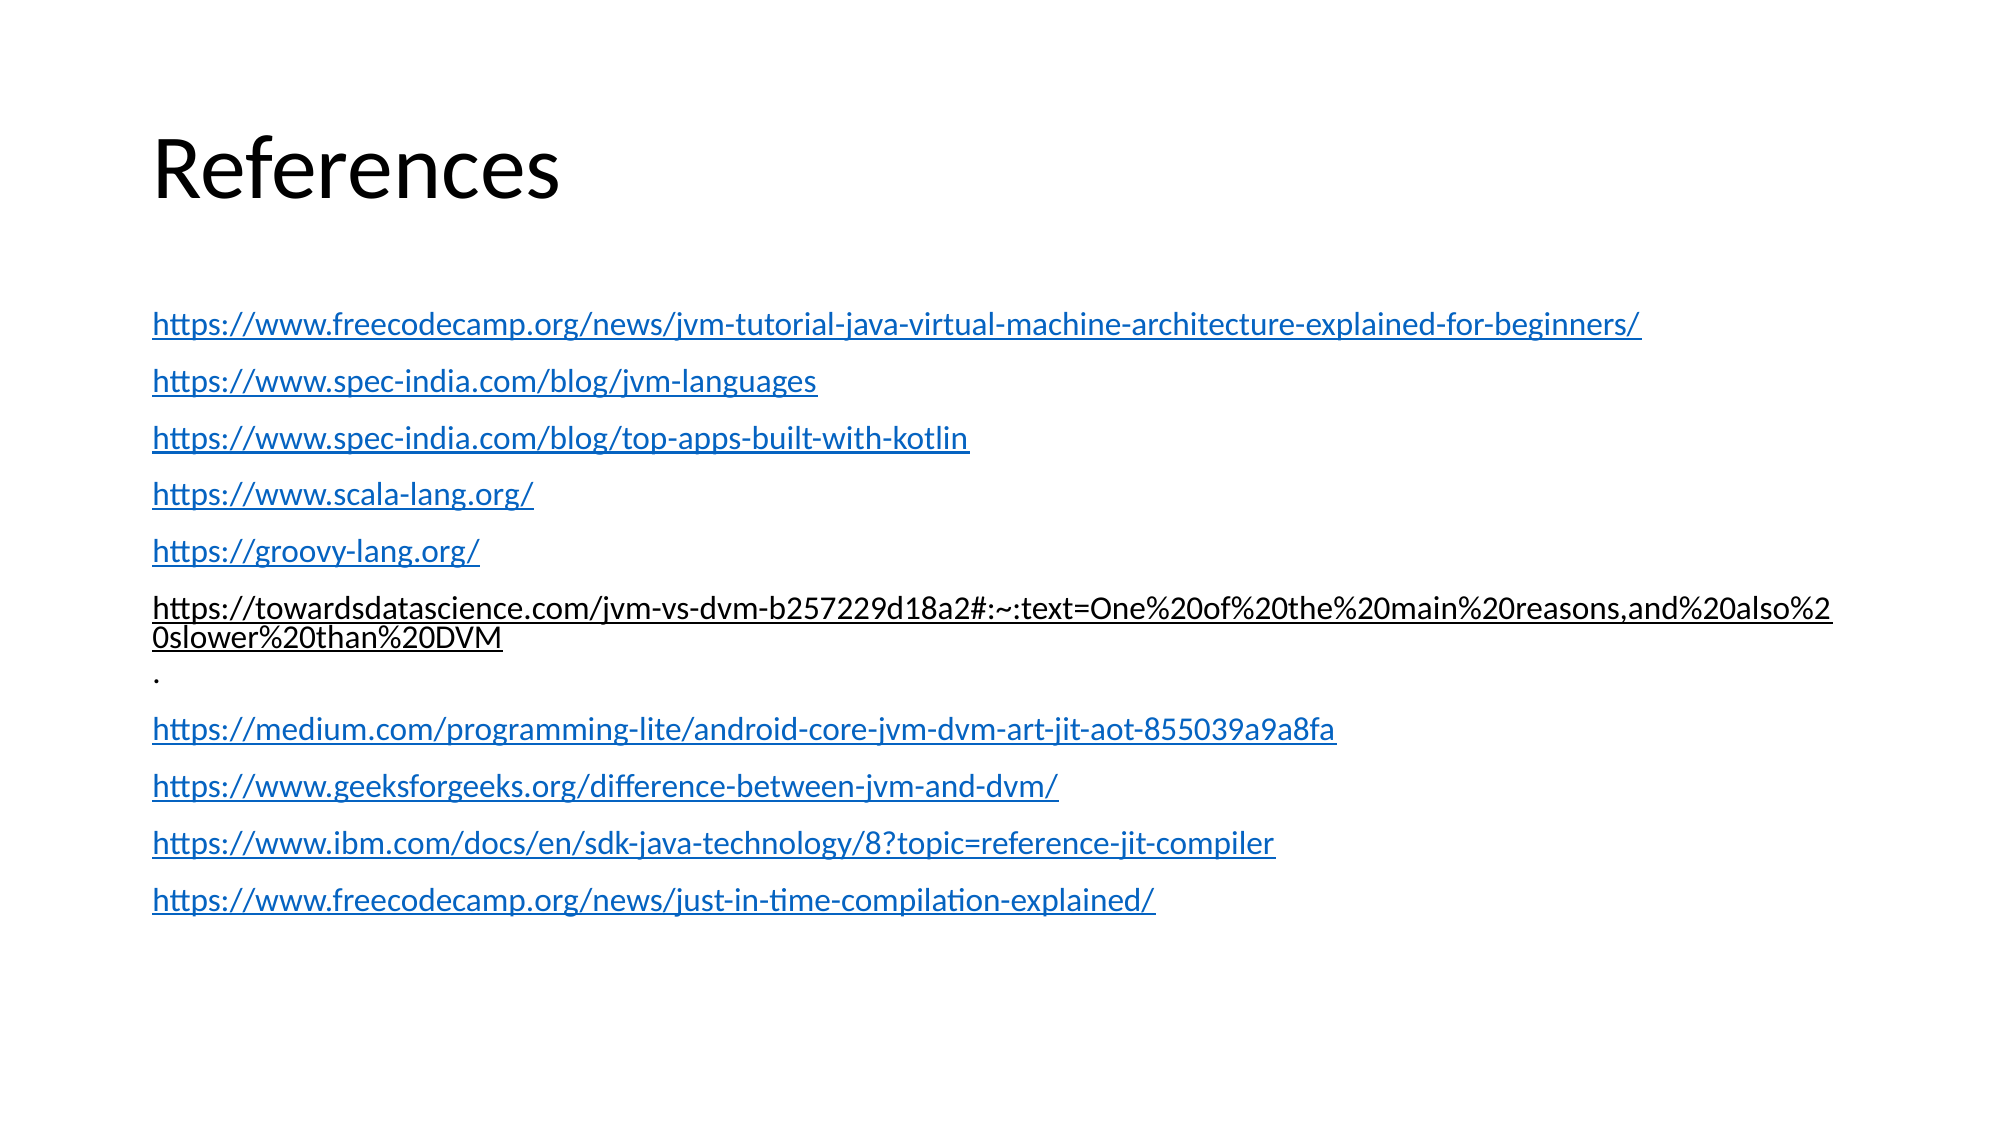

# References
https://www.freecodecamp.org/news/jvm-tutorial-java-virtual-machine-architecture-explained-for-beginners/
https://www.spec-india.com/blog/jvm-languages
https://www.spec-india.com/blog/top-apps-built-with-kotlin
https://www.scala-lang.org/
https://groovy-lang.org/
https://towardsdatascience.com/jvm-vs-dvm-b257229d18a2#:~:text=One%20of%20the%20main%20reasons,and%20also%20slower%20than%20DVM.
https://medium.com/programming-lite/android-core-jvm-dvm-art-jit-aot-855039a9a8fa
https://www.geeksforgeeks.org/difference-between-jvm-and-dvm/
https://www.ibm.com/docs/en/sdk-java-technology/8?topic=reference-jit-compiler
https://www.freecodecamp.org/news/just-in-time-compilation-explained/